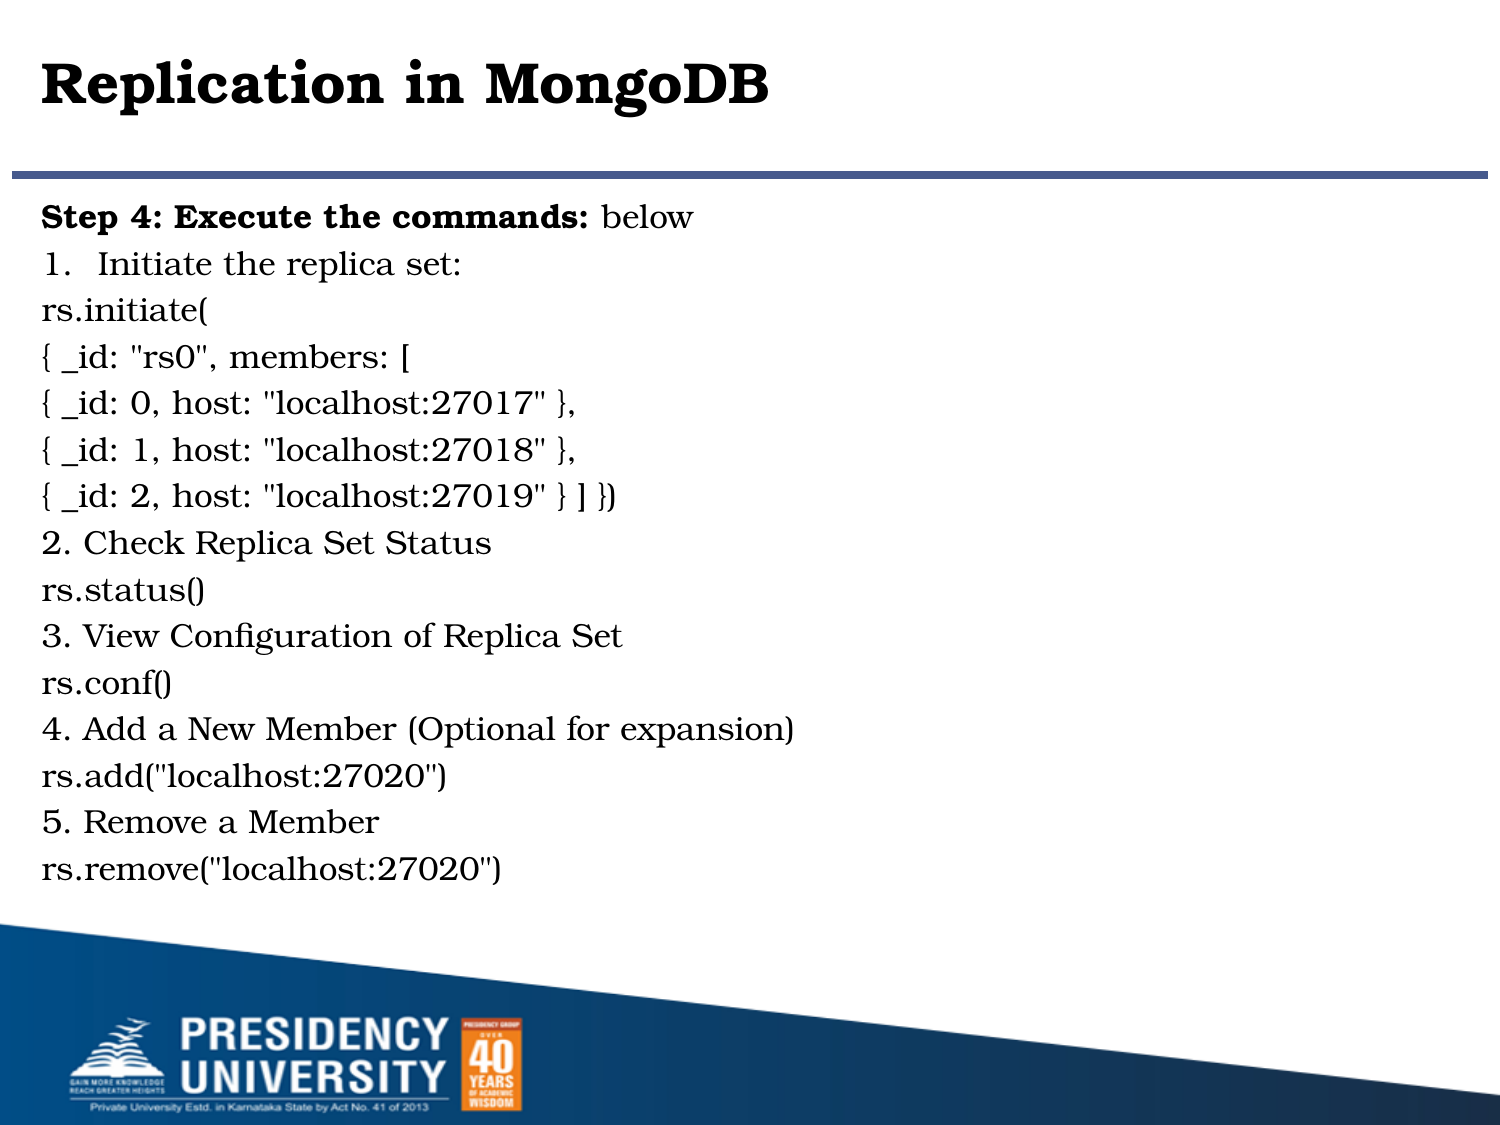

# Replication in MongoDB
Step 4: Execute the commands: below
Initiate the replica set:
rs.initiate(
{ _id: "rs0", members: [
{ _id: 0, host: "localhost:27017" },
{ _id: 1, host: "localhost:27018" },
{ _id: 2, host: "localhost:27019" } ] })
2. Check Replica Set Status
rs.status()
3. View Configuration of Replica Set
rs.conf()
4. Add a New Member (Optional for expansion)
rs.add("localhost:27020")
5. Remove a Member
rs.remove("localhost:27020")